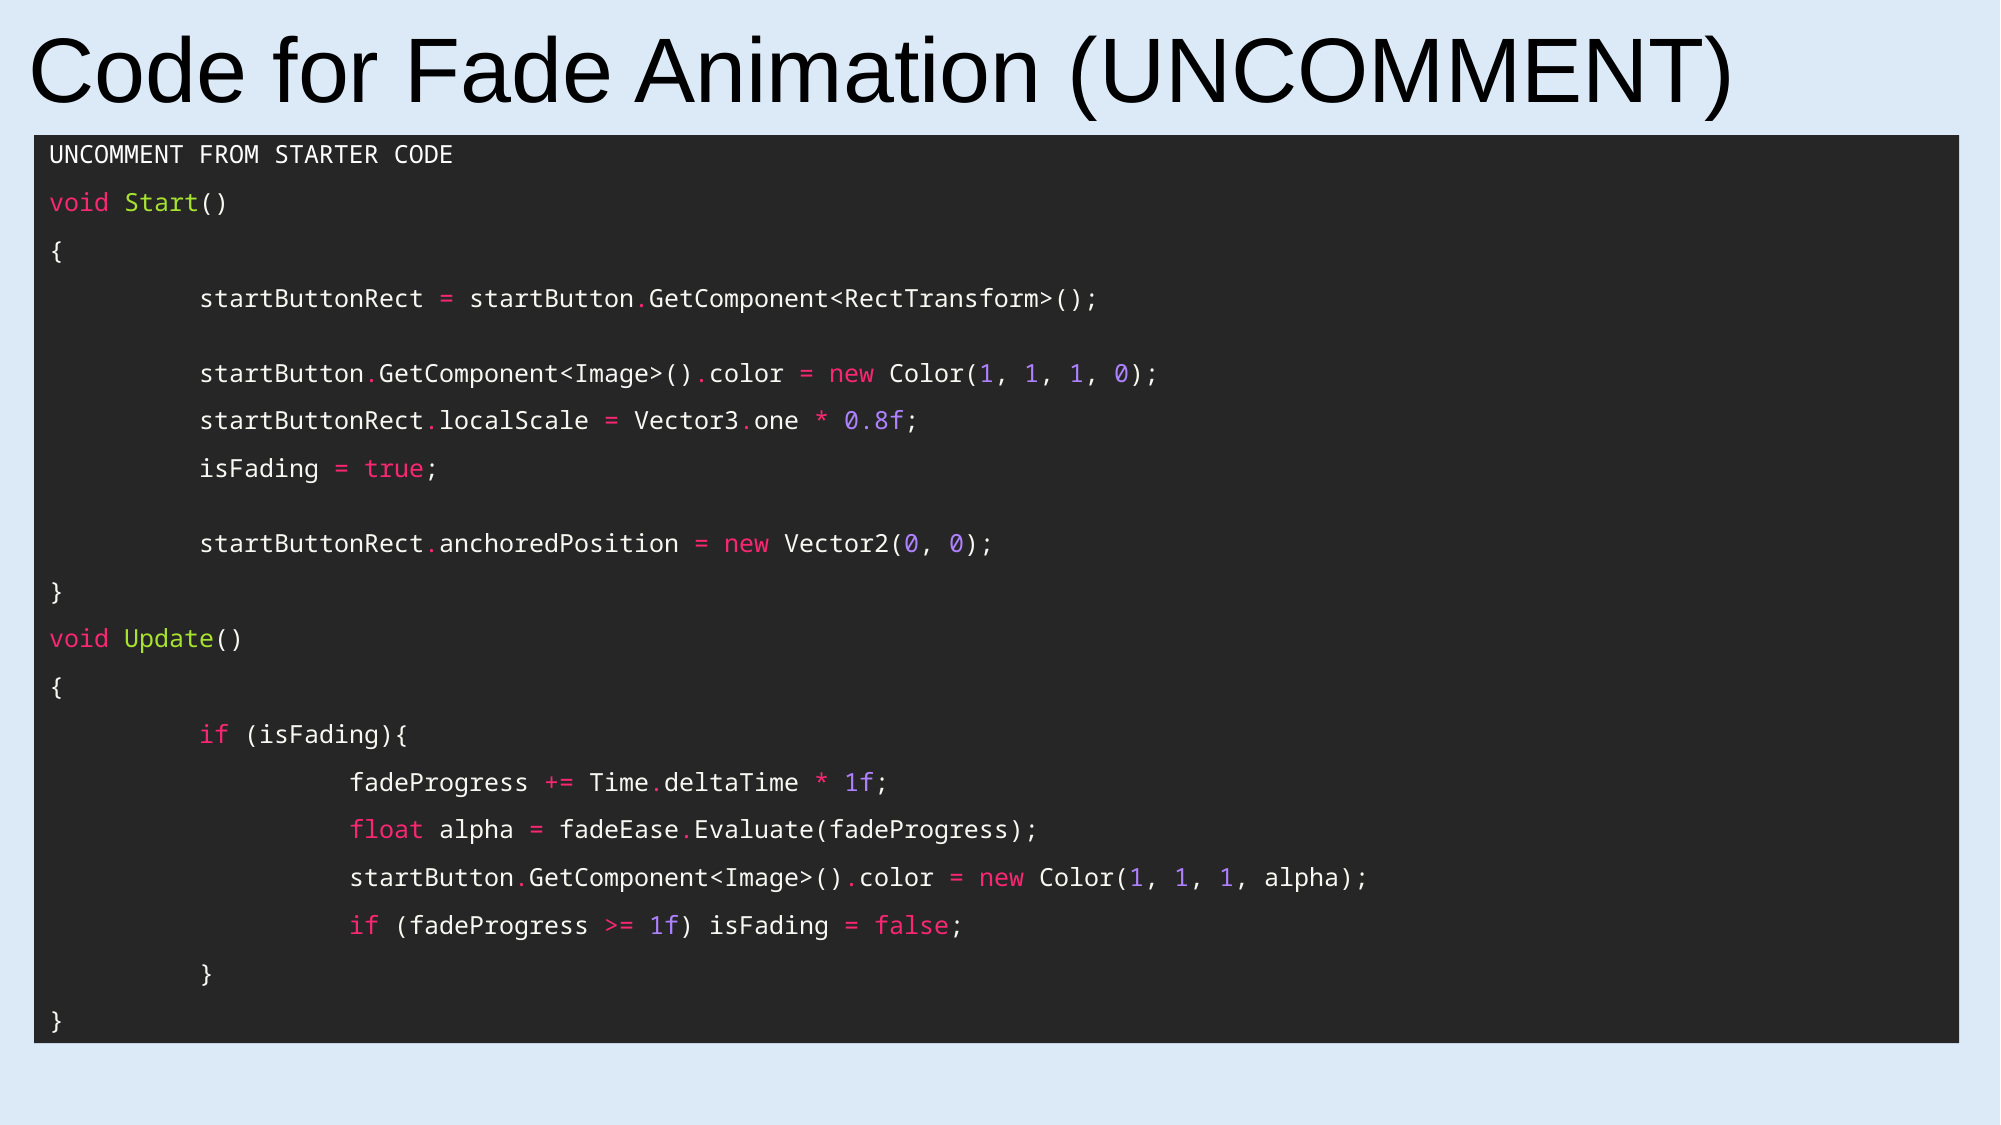

# Code for Fade Animation (UNCOMMENT)
UNCOMMENT FROM STARTER CODE
void Start()
{
	startButtonRect = startButton.GetComponent<RectTransform>();
	startButton.GetComponent<Image>().color = new Color(1, 1, 1, 0);
	startButtonRect.localScale = Vector3.one * 0.8f;
	isFading = true;
	startButtonRect.anchoredPosition = new Vector2(0, 0);
}
void Update()
{
	if (isFading){
		fadeProgress += Time.deltaTime * 1f;
		float alpha = fadeEase.Evaluate(fadeProgress);
		startButton.GetComponent<Image>().color = new Color(1, 1, 1, alpha);
		if (fadeProgress >= 1f) isFading = false;
	}
}